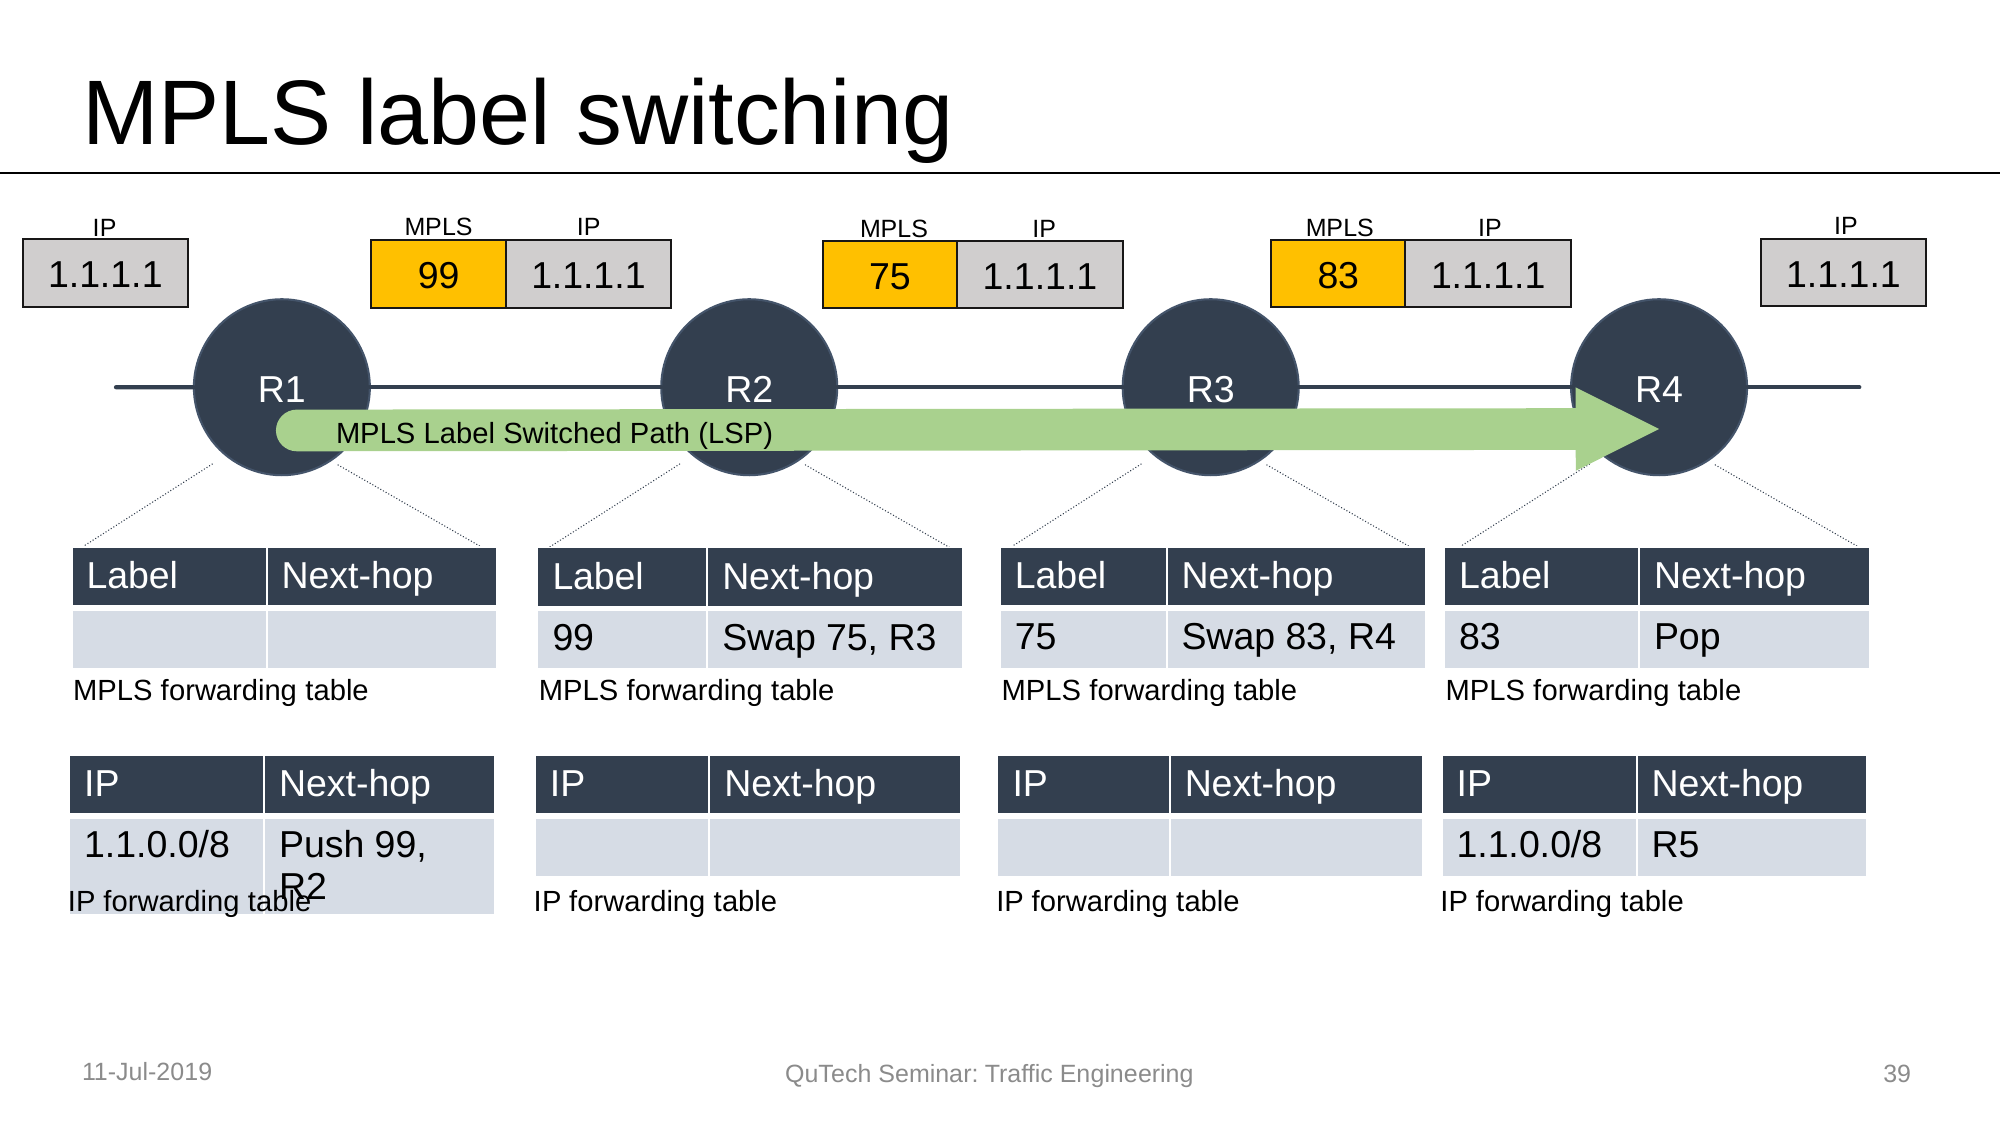

# MPLS label switching
IP
MPLS
IP
IP
MPLS
IP
MPLS
IP
1.1.1.1
1.1.1.1
83
1.1.1.1
99
1.1.1.1
75
1.1.1.1
R1
R2
R3
R4
MPLS Label Switched Path (LSP)
| Label | Next-hop |
| --- | --- |
|  |  |
| Label | Next-hop |
| --- | --- |
| 75 | Swap 83, R4 |
| Label | Next-hop |
| --- | --- |
| 83 | Pop |
| Label | Next-hop |
| --- | --- |
| 99 | Swap 75, R3 |
MPLS forwarding table
MPLS forwarding table
MPLS forwarding table
MPLS forwarding table
| IP | Next-hop |
| --- | --- |
| 1.1.0.0/8 | Push 99, R2 |
| IP | Next-hop |
| --- | --- |
|  |  |
| IP | Next-hop |
| --- | --- |
| 1.1.0.0/8 | R5 |
| IP | Next-hop |
| --- | --- |
|  |  |
IP forwarding table
IP forwarding table
IP forwarding table
IP forwarding table
11-Jul-2019
QuTech Seminar: Traffic Engineering
39